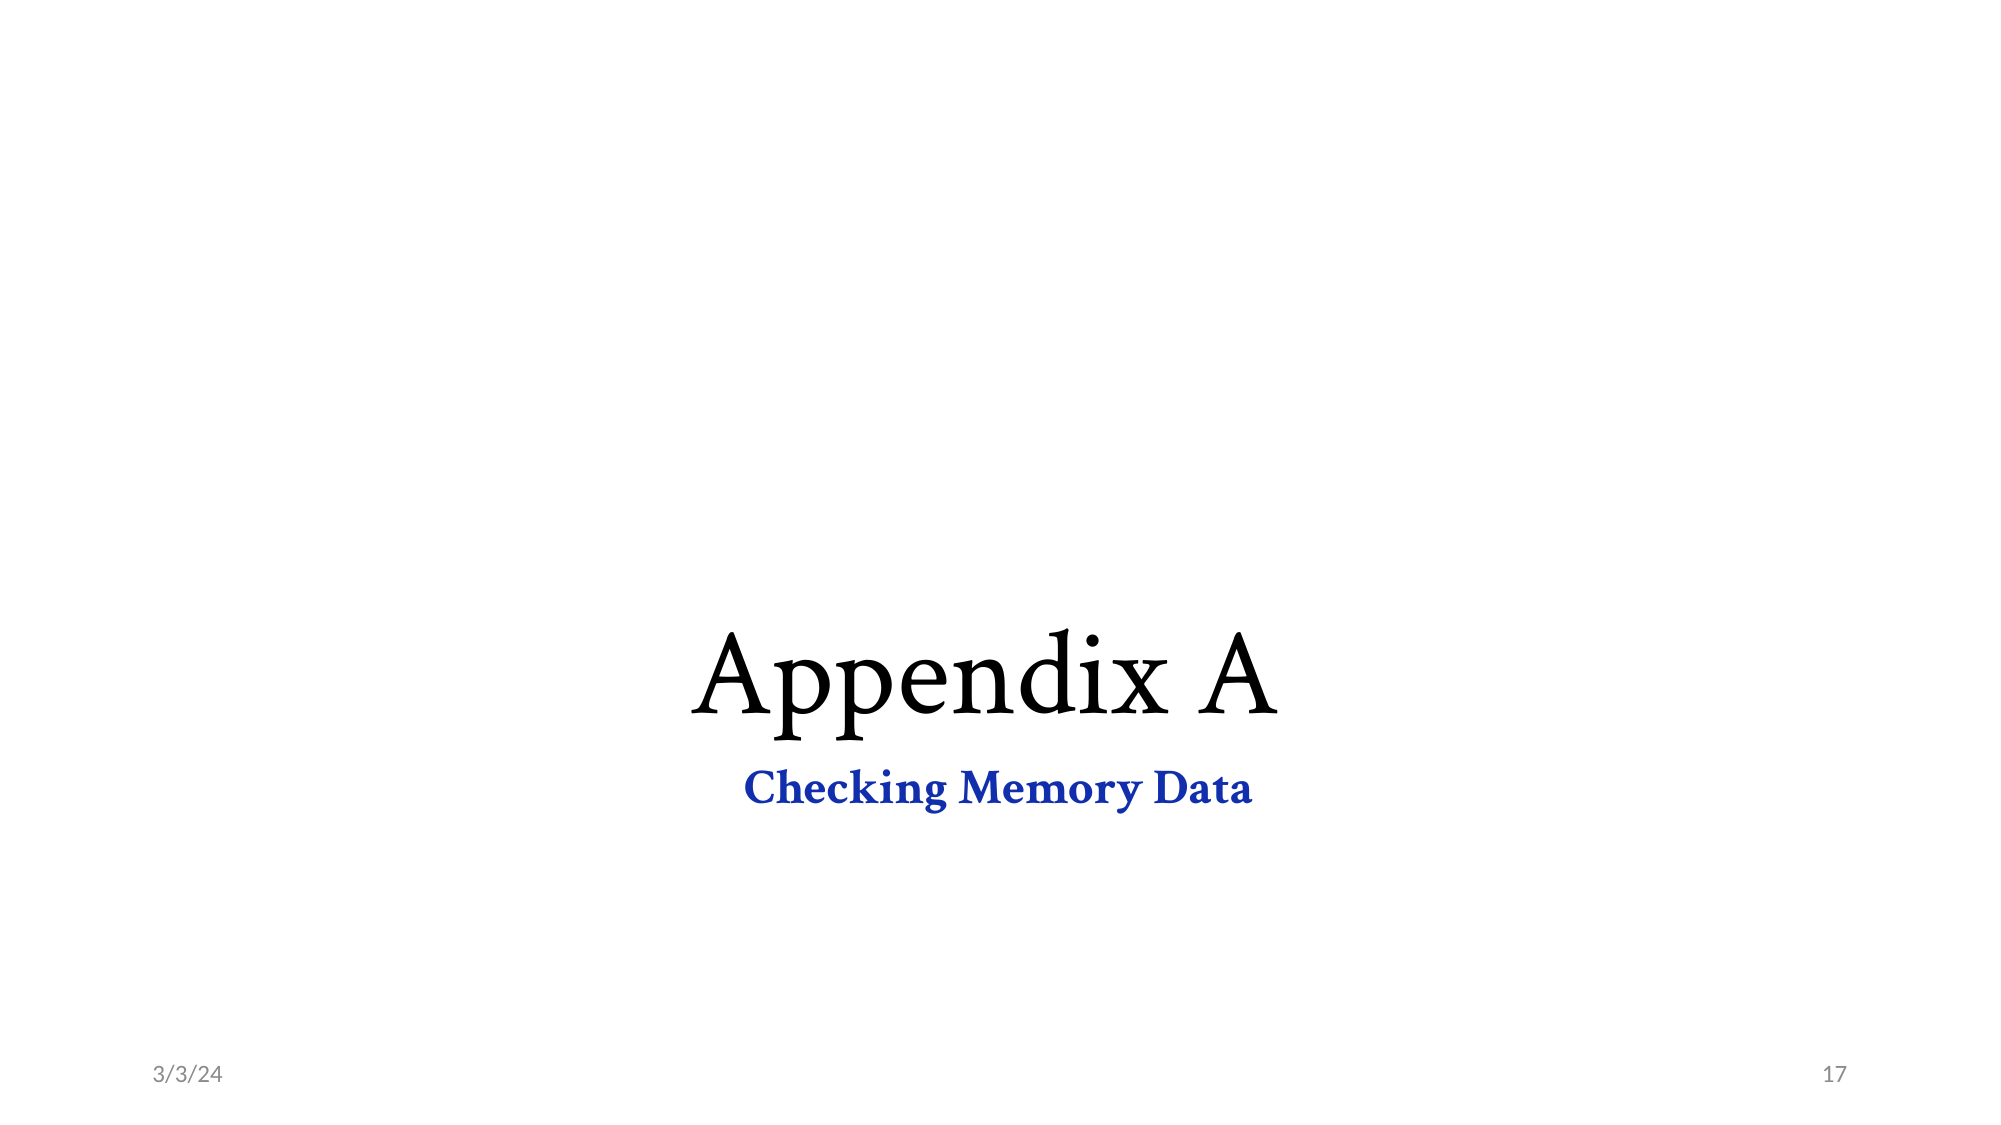

# Appendix A
Checking Memory Data
3/3/24
17